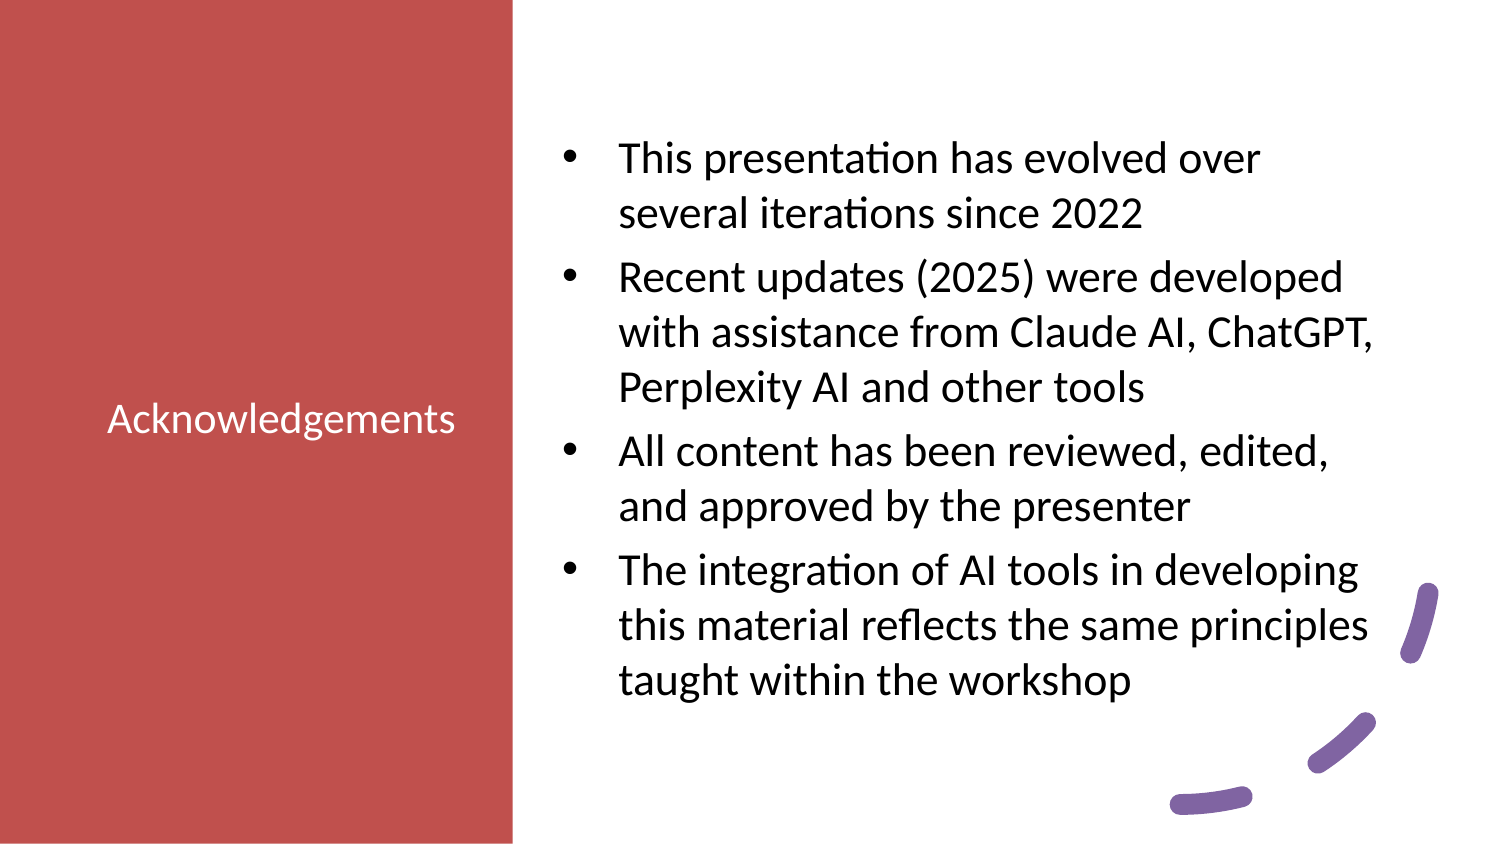

# Acknowledgements
This presentation has evolved over several iterations since 2022
Recent updates (2025) were developed with assistance from Claude AI, ChatGPT, Perplexity AI and other tools
All content has been reviewed, edited, and approved by the presenter
The integration of AI tools in developing this material reflects the same principles taught within the workshop